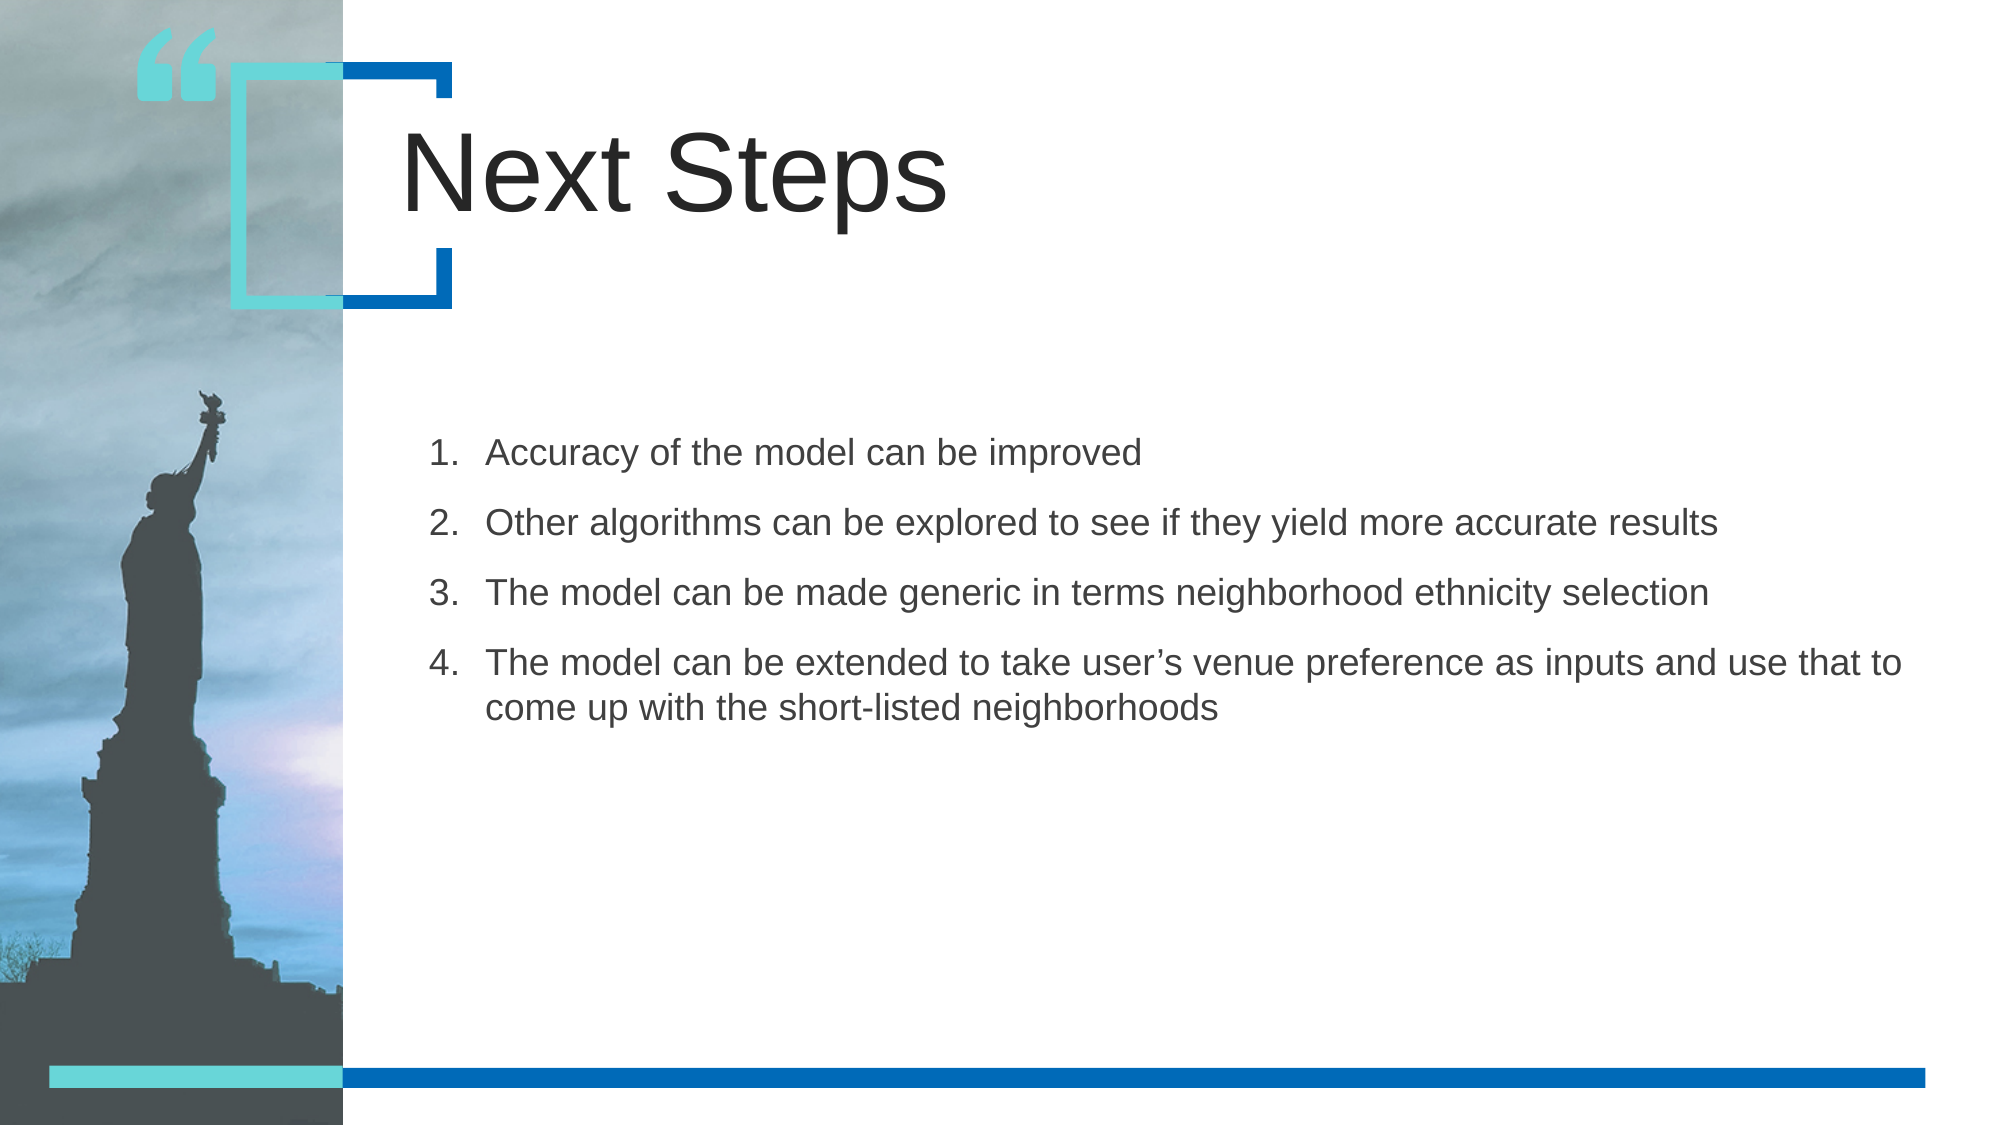

Next Steps
Accuracy of the model can be improved
Other algorithms can be explored to see if they yield more accurate results
The model can be made generic in terms neighborhood ethnicity selection
The model can be extended to take user’s venue preference as inputs and use that to come up with the short-listed neighborhoods